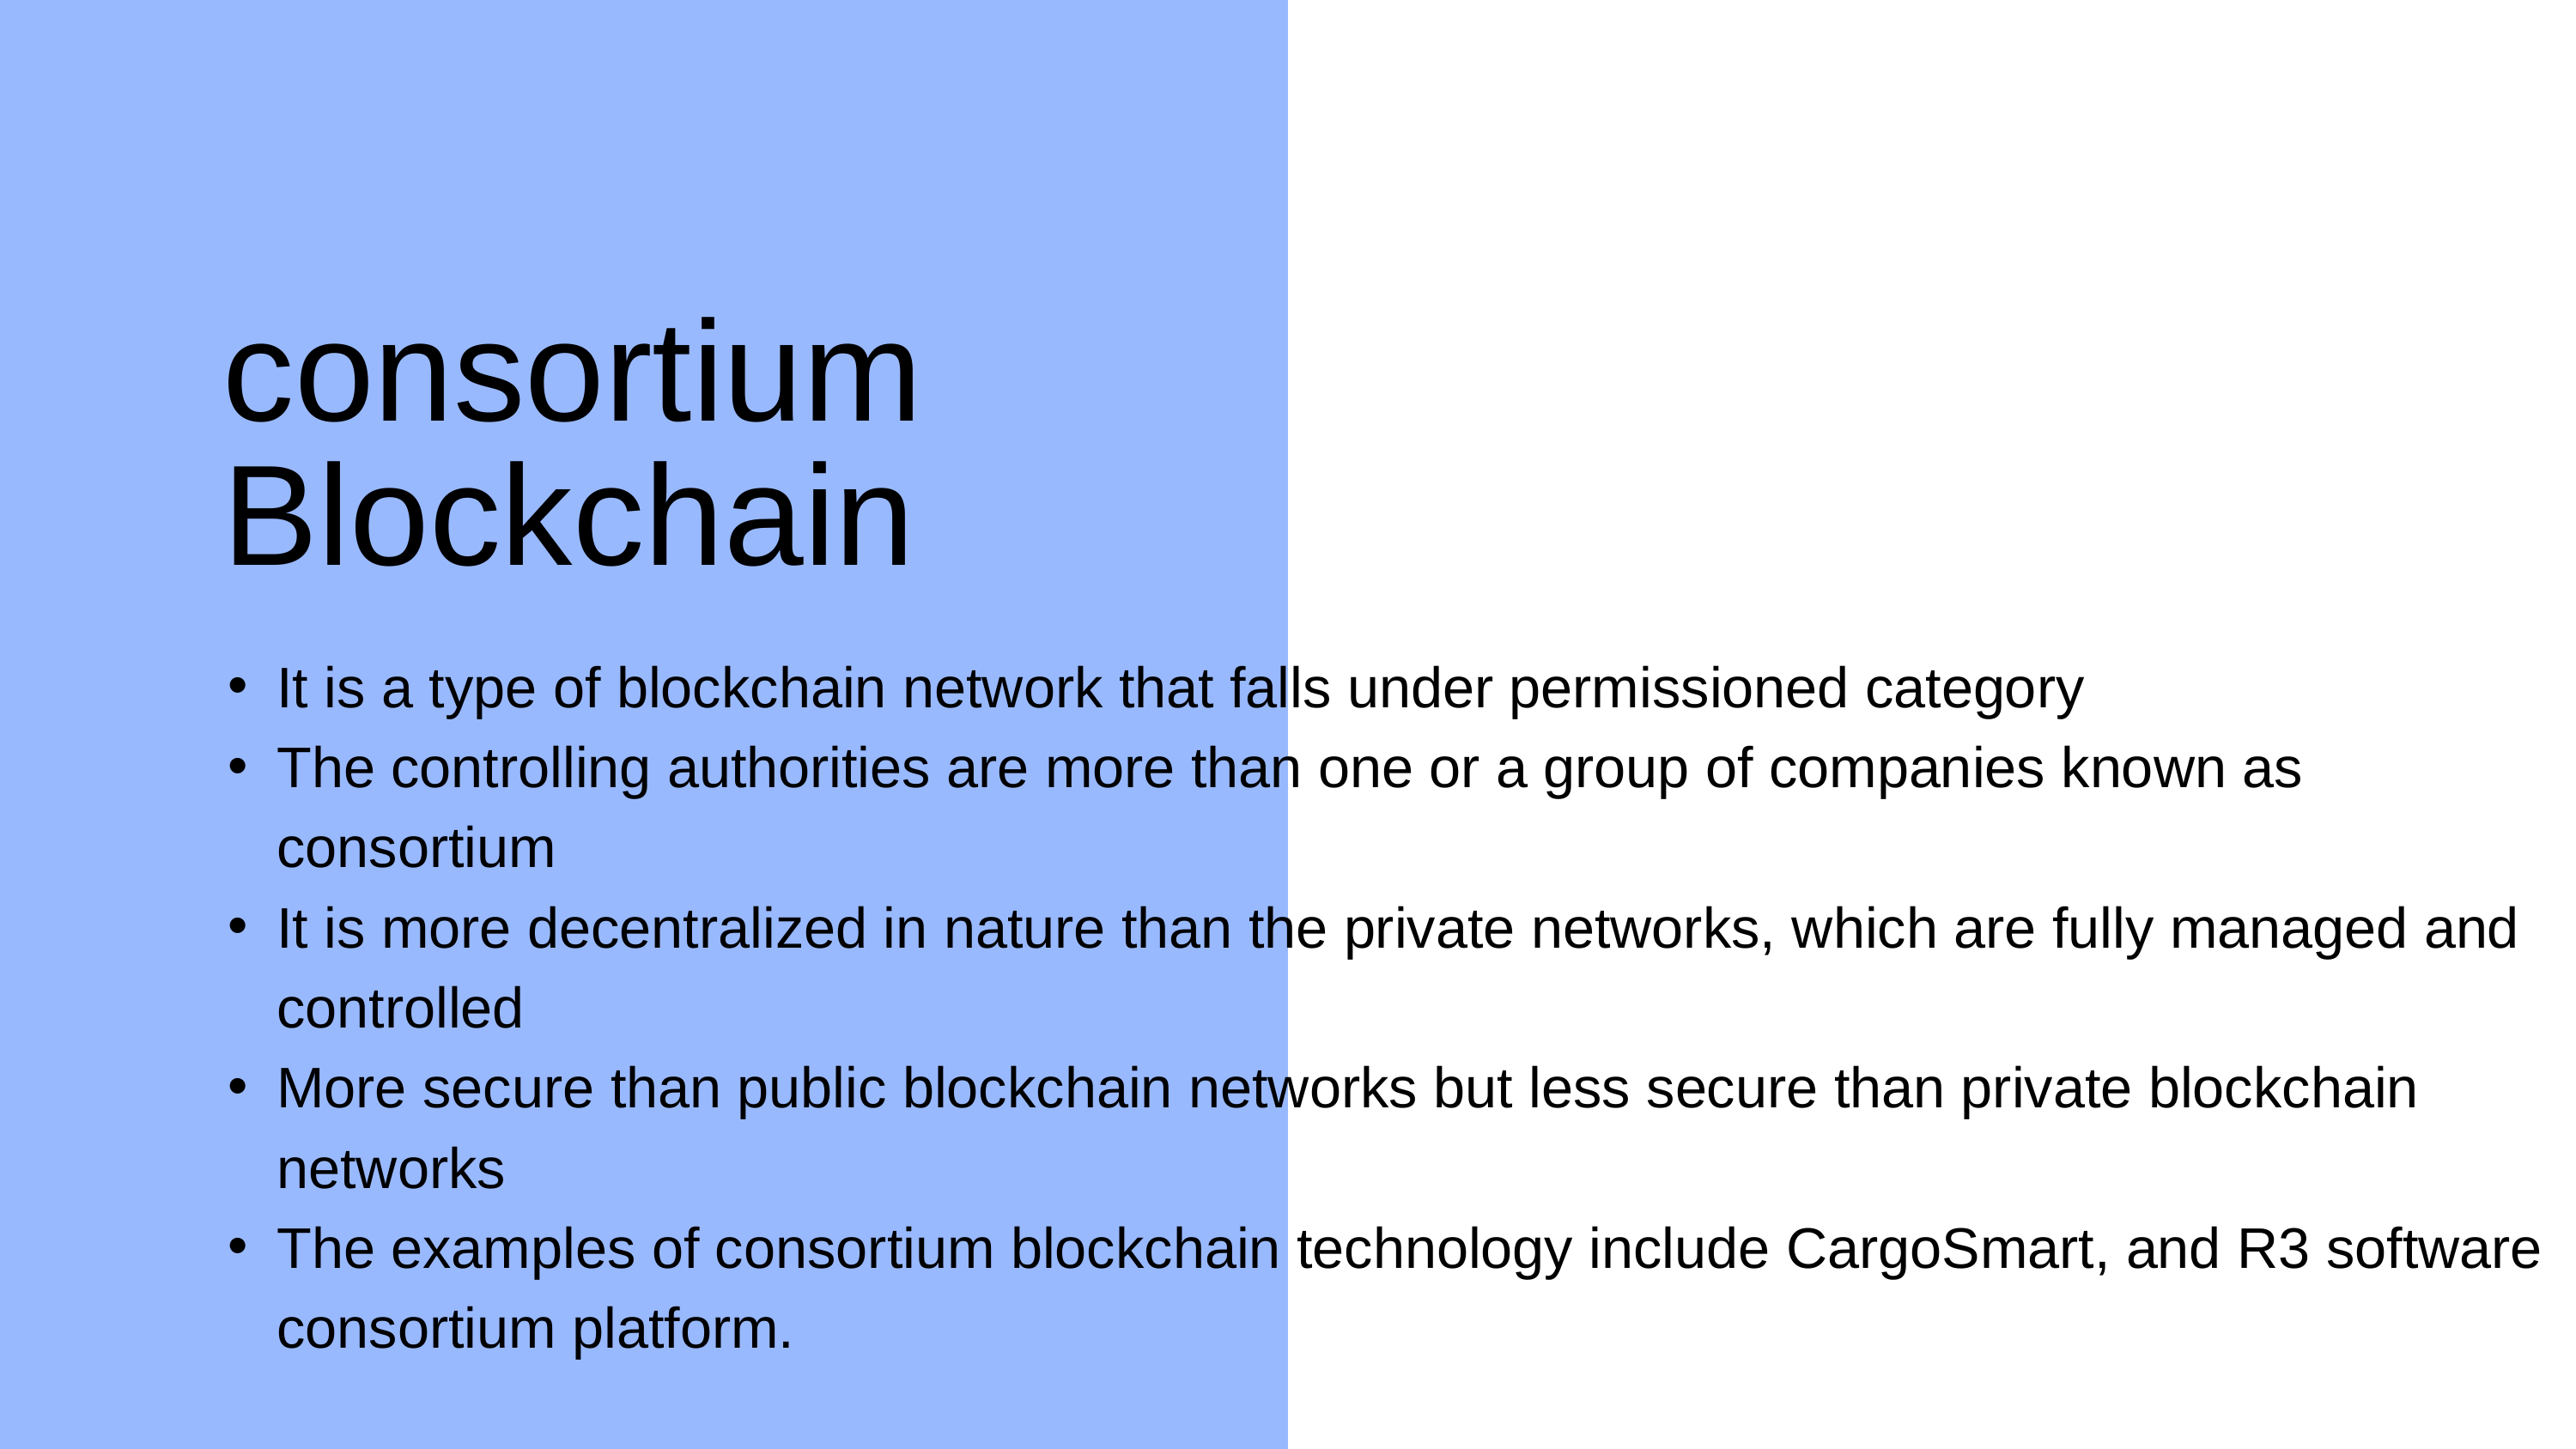

consortium Blockchain
It is a type of blockchain network that falls under permissioned category
The controlling authorities are more than one or a group of companies known as consortium
It is more decentralized in nature than the private networks, which are fully managed and controlled
More secure than public blockchain networks but less secure than private blockchain networks
The examples of consortium blockchain technology include CargoSmart, and R3 software consortium platform.